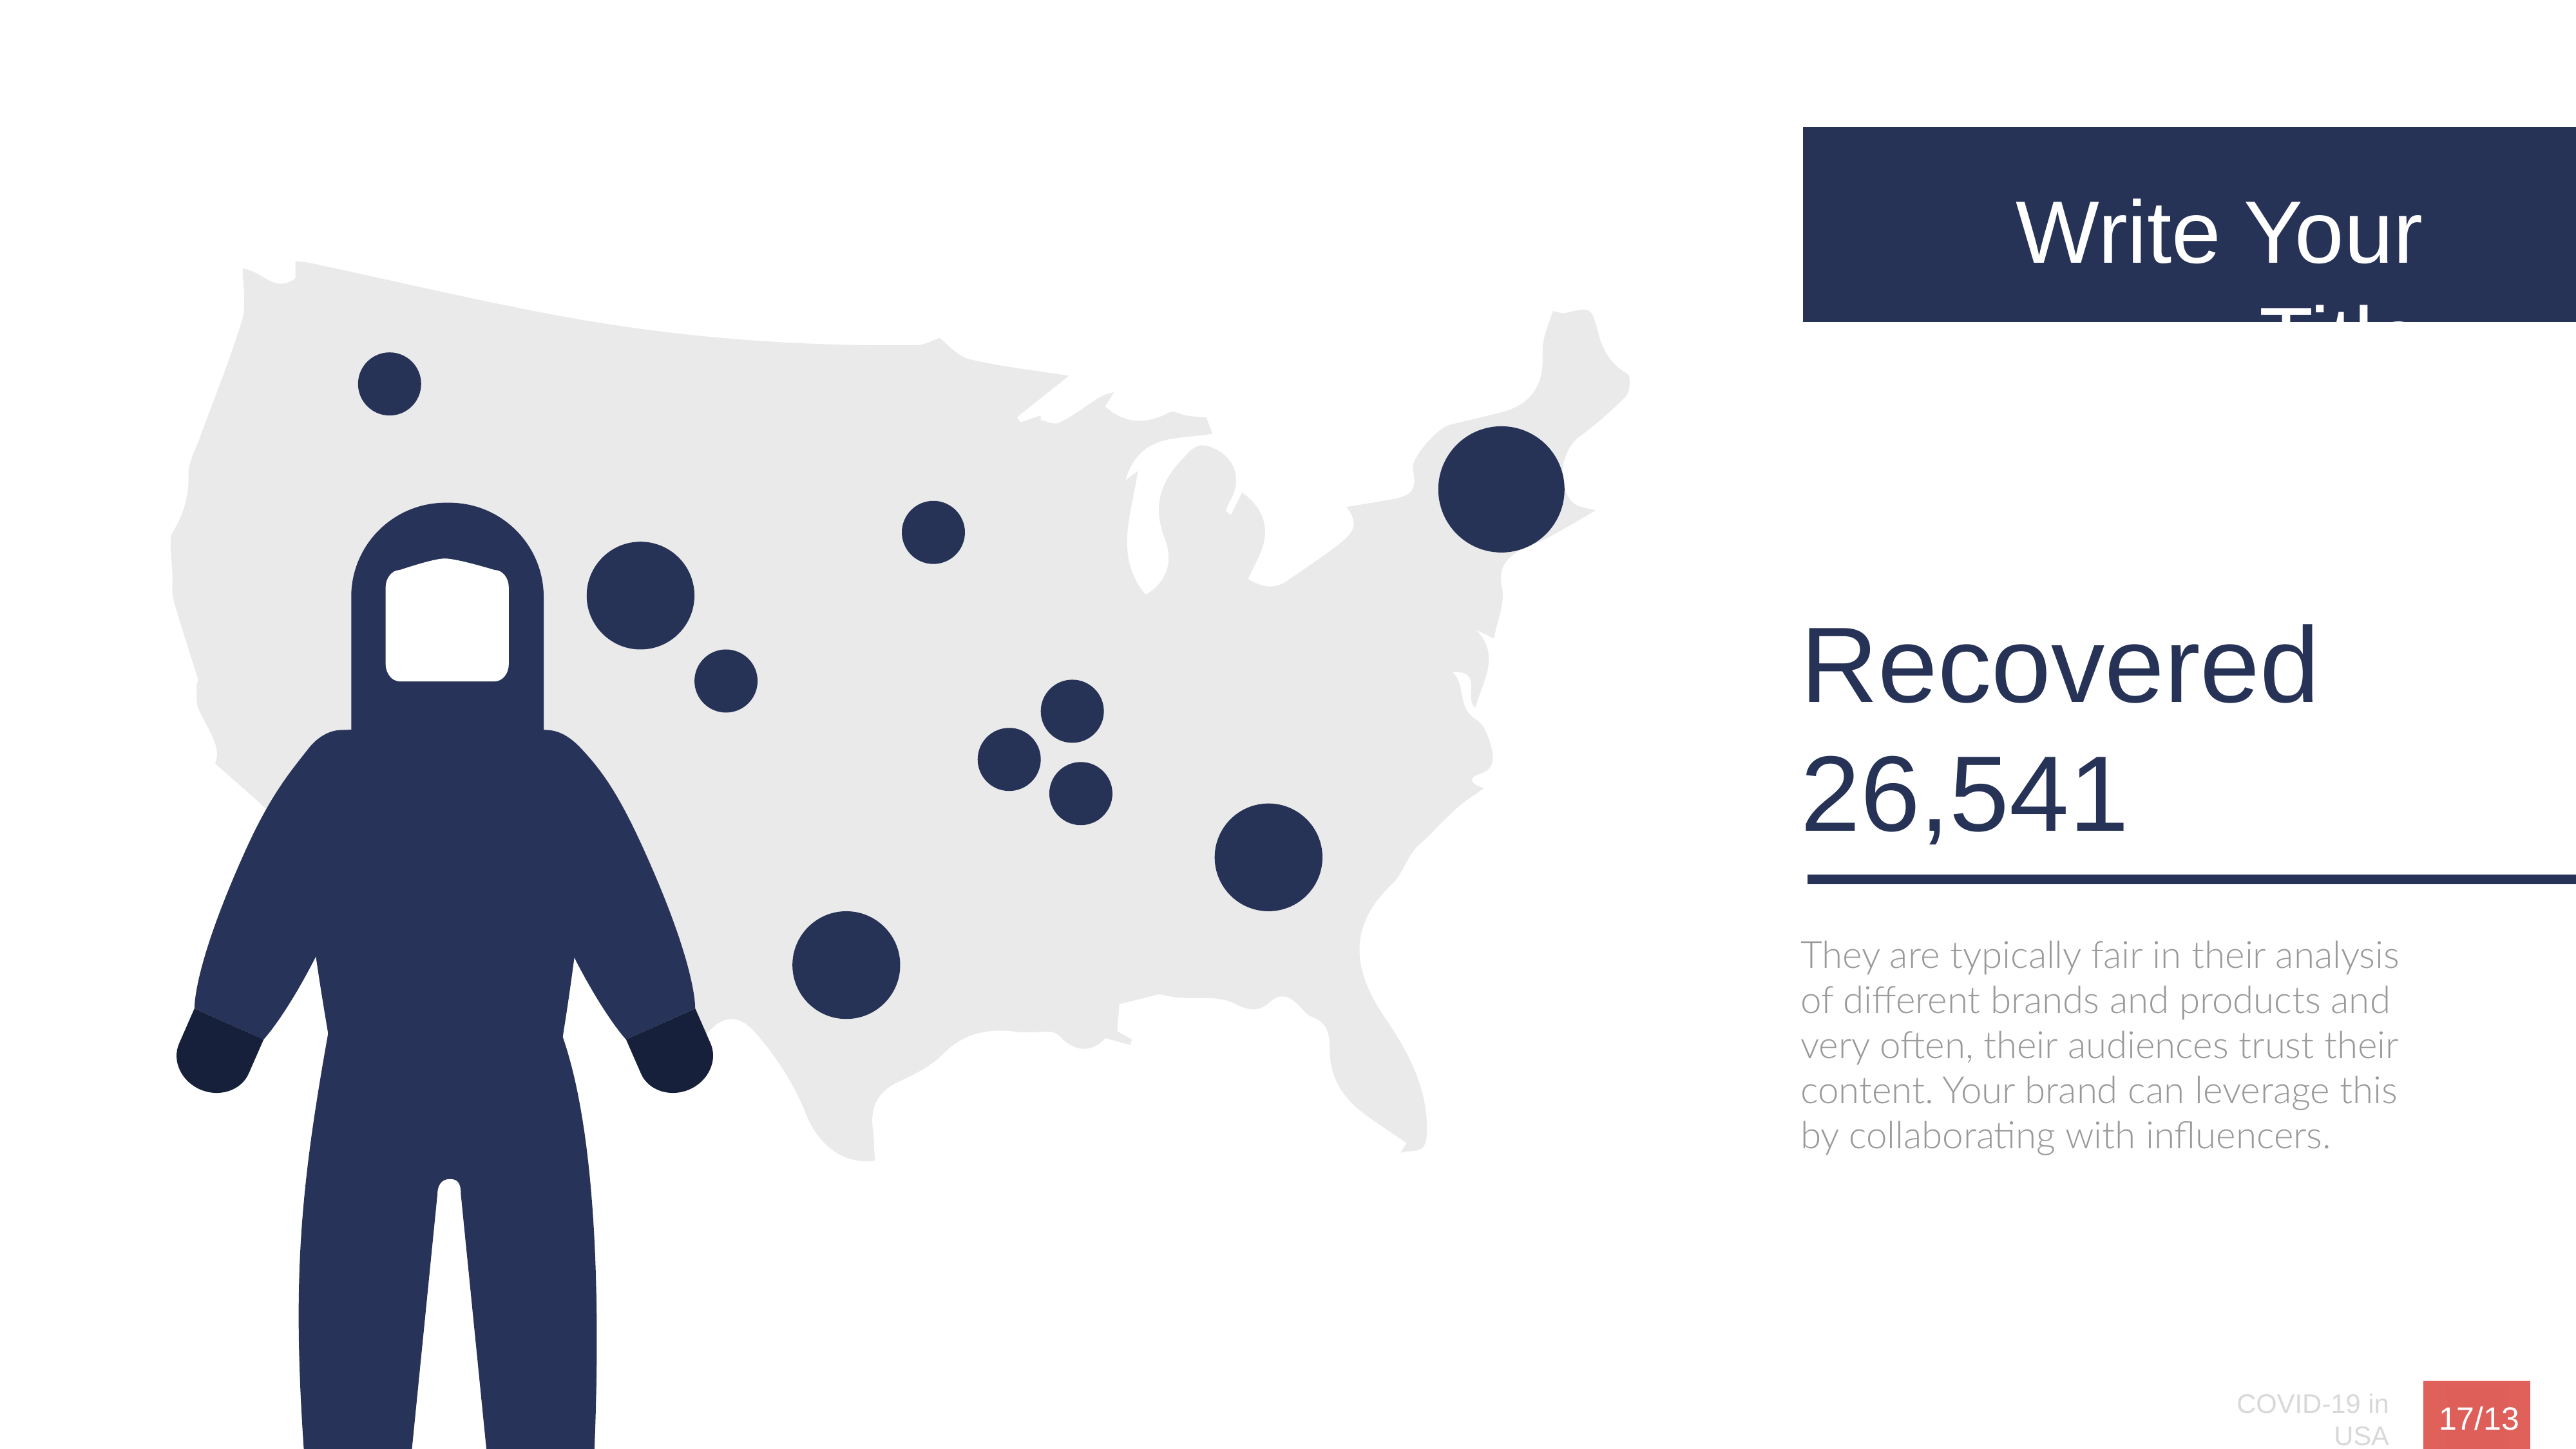

Write Your Title

Recovered
26,541

They are typically fair in their analysis of different brands and products and very often, their audiences trust their content. Your brand can leverage this by collaborating with influencers.